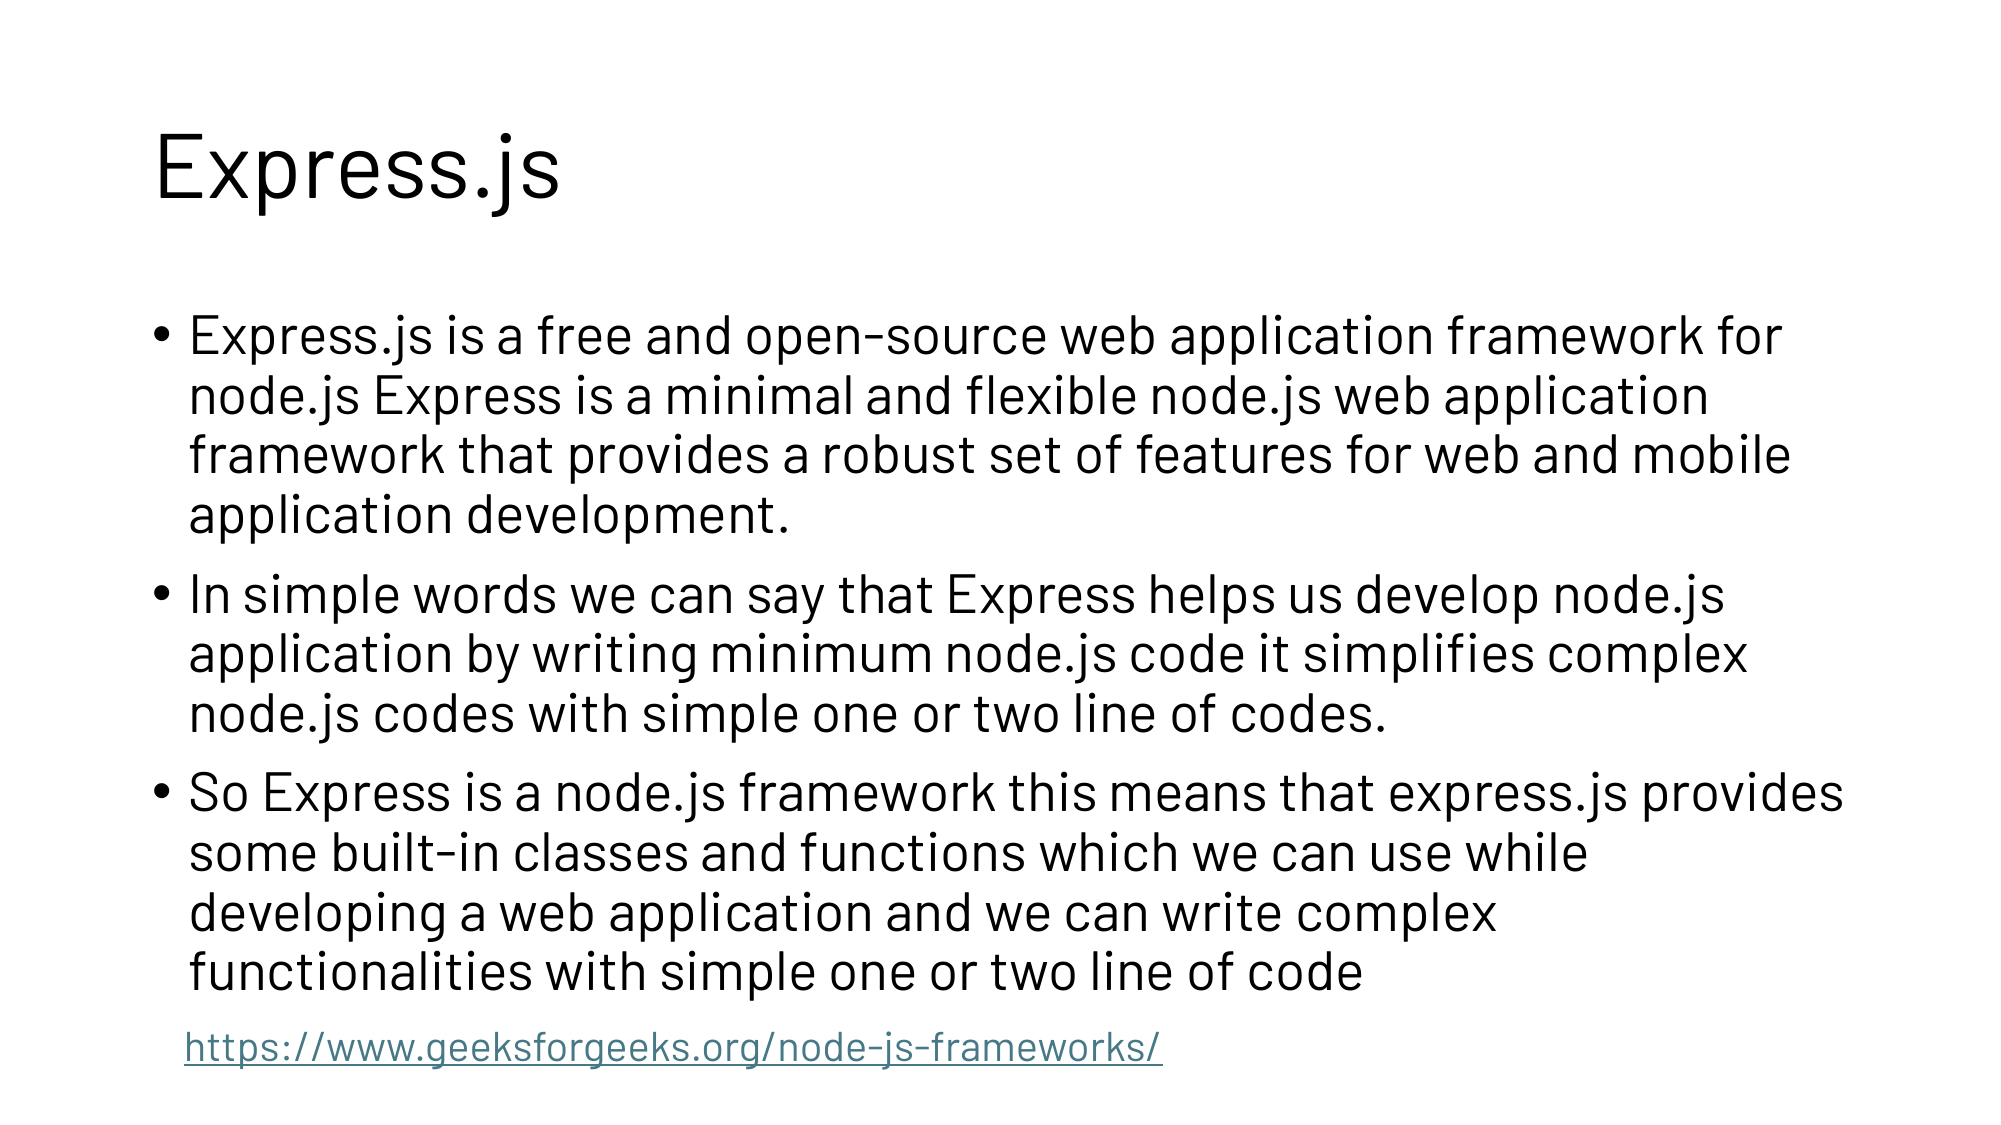

# Express.js
Express.js is a free and open-source web application framework for node.js Express is a minimal and flexible node.js web application framework that provides a robust set of features for web and mobile application development.
In simple words we can say that Express helps us develop node.js application by writing minimum node.js code it simplifies complex node.js codes with simple one or two line of codes.
So Express is a node.js framework this means that express.js provides some built-in classes and functions which we can use while developing a web application and we can write complex functionalities with simple one or two line of code
https://www.geeksforgeeks.org/node-js-frameworks/